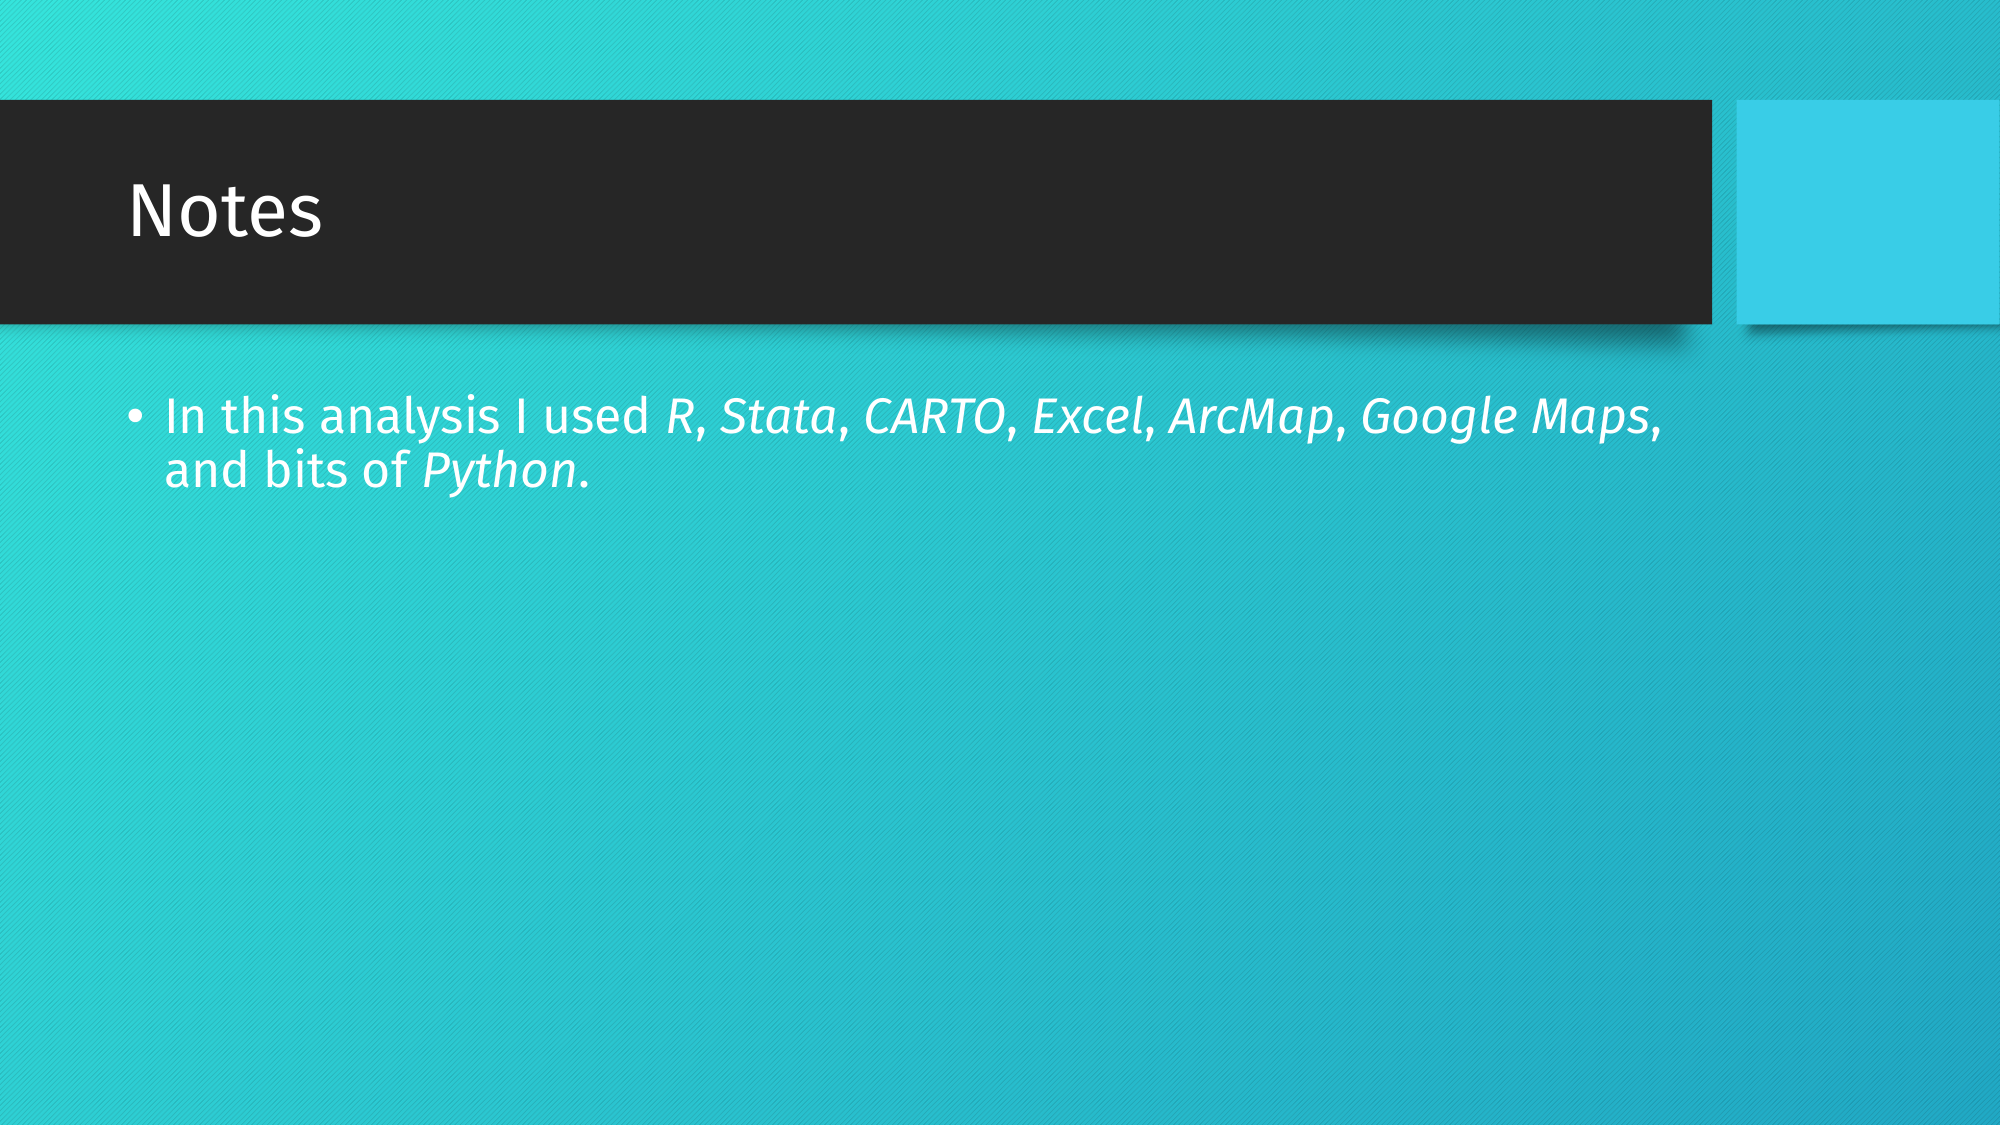

# Notes
In this analysis I used R, Stata, CARTO, Excel, ArcMap, Google Maps, and bits of Python.